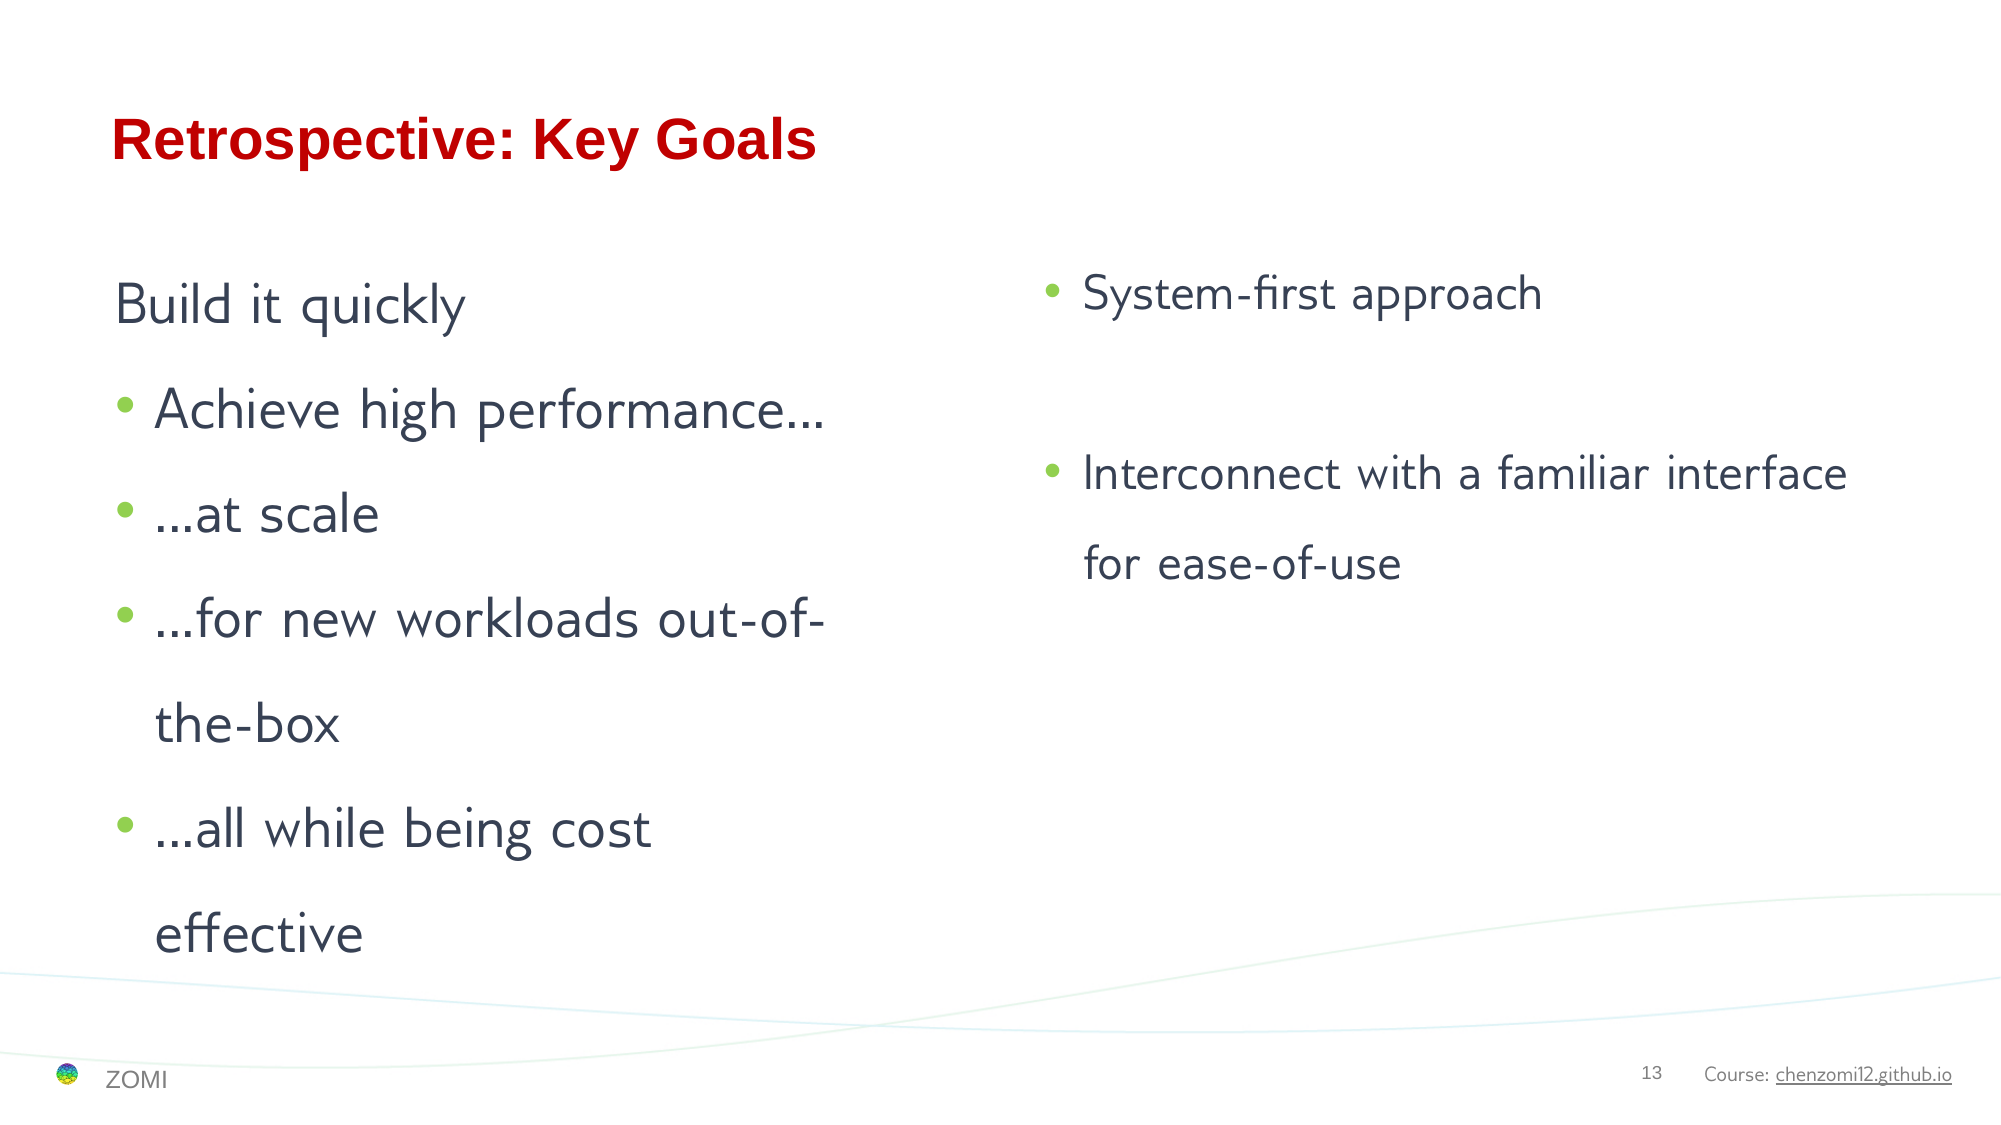

# Retrospective: Key Goals
Build it quickly
Achieve high performance...
...at scale
...for new workloads out-of-the-box
...all while being cost effective
System-first approach

Interconnect with a familiar interface for ease-of-use